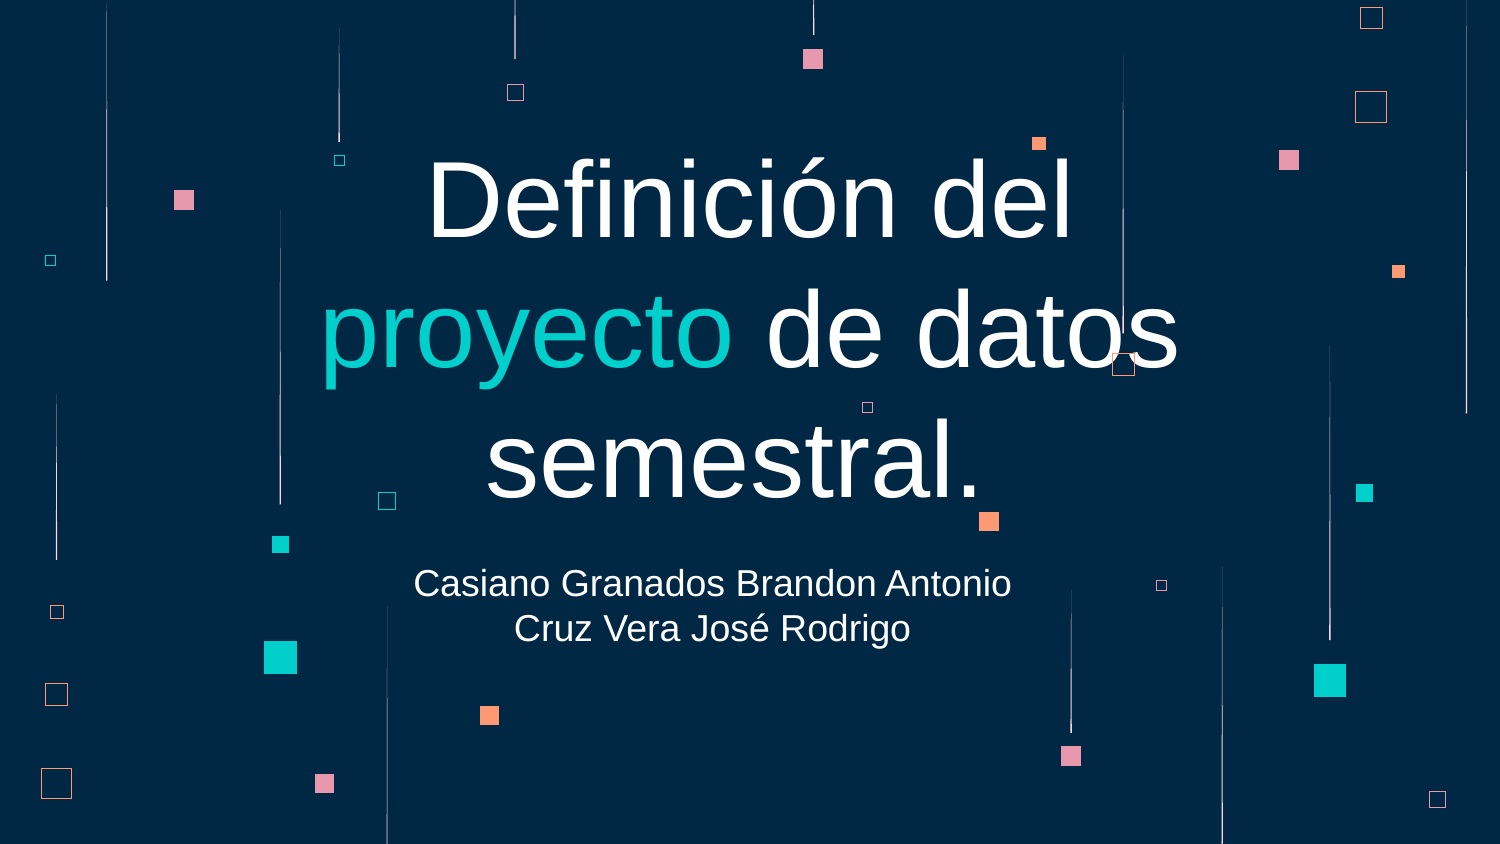

# Definición del proyecto de datos semestral.

Casiano Granados Brandon Antonio
Cruz Vera José Rodrigo